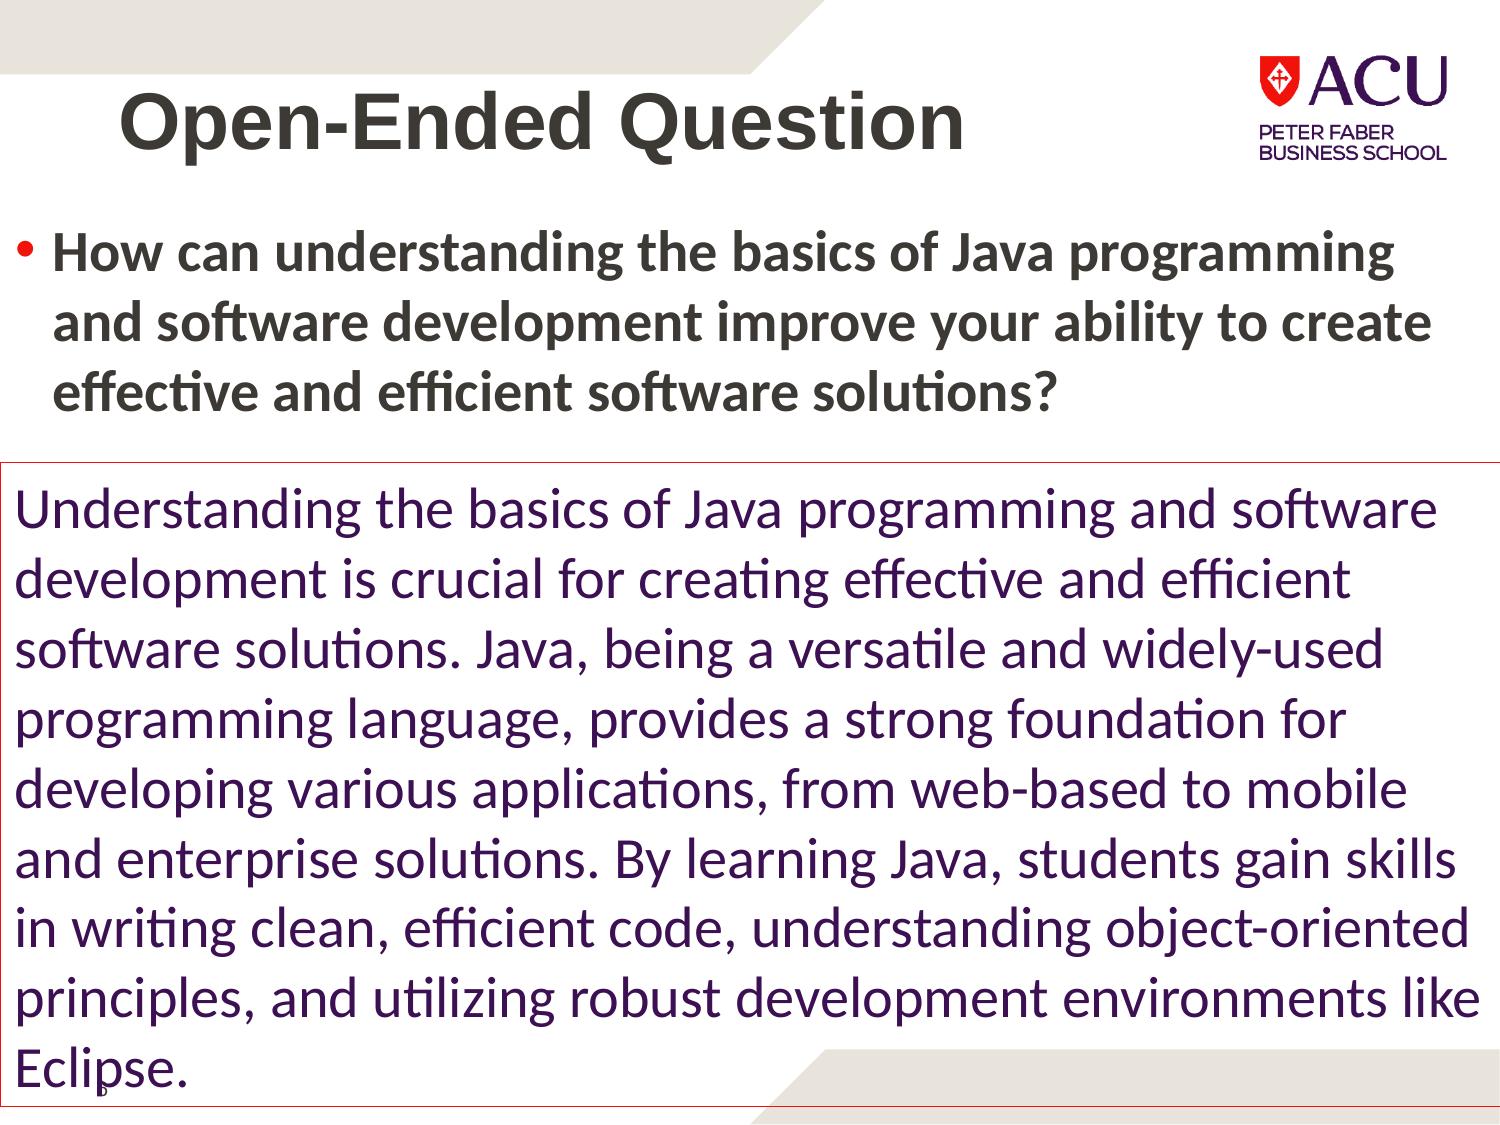

# Open-Ended Question
How can understanding the basics of Java programming and software development improve your ability to create effective and efficient software solutions?
Understanding the basics of Java programming and software development is crucial for creating effective and efficient software solutions. Java, being a versatile and widely-used programming language, provides a strong foundation for developing various applications, from web-based to mobile and enterprise solutions. By learning Java, students gain skills in writing clean, efficient code, understanding object-oriented principles, and utilizing robust development environments like Eclipse.
6